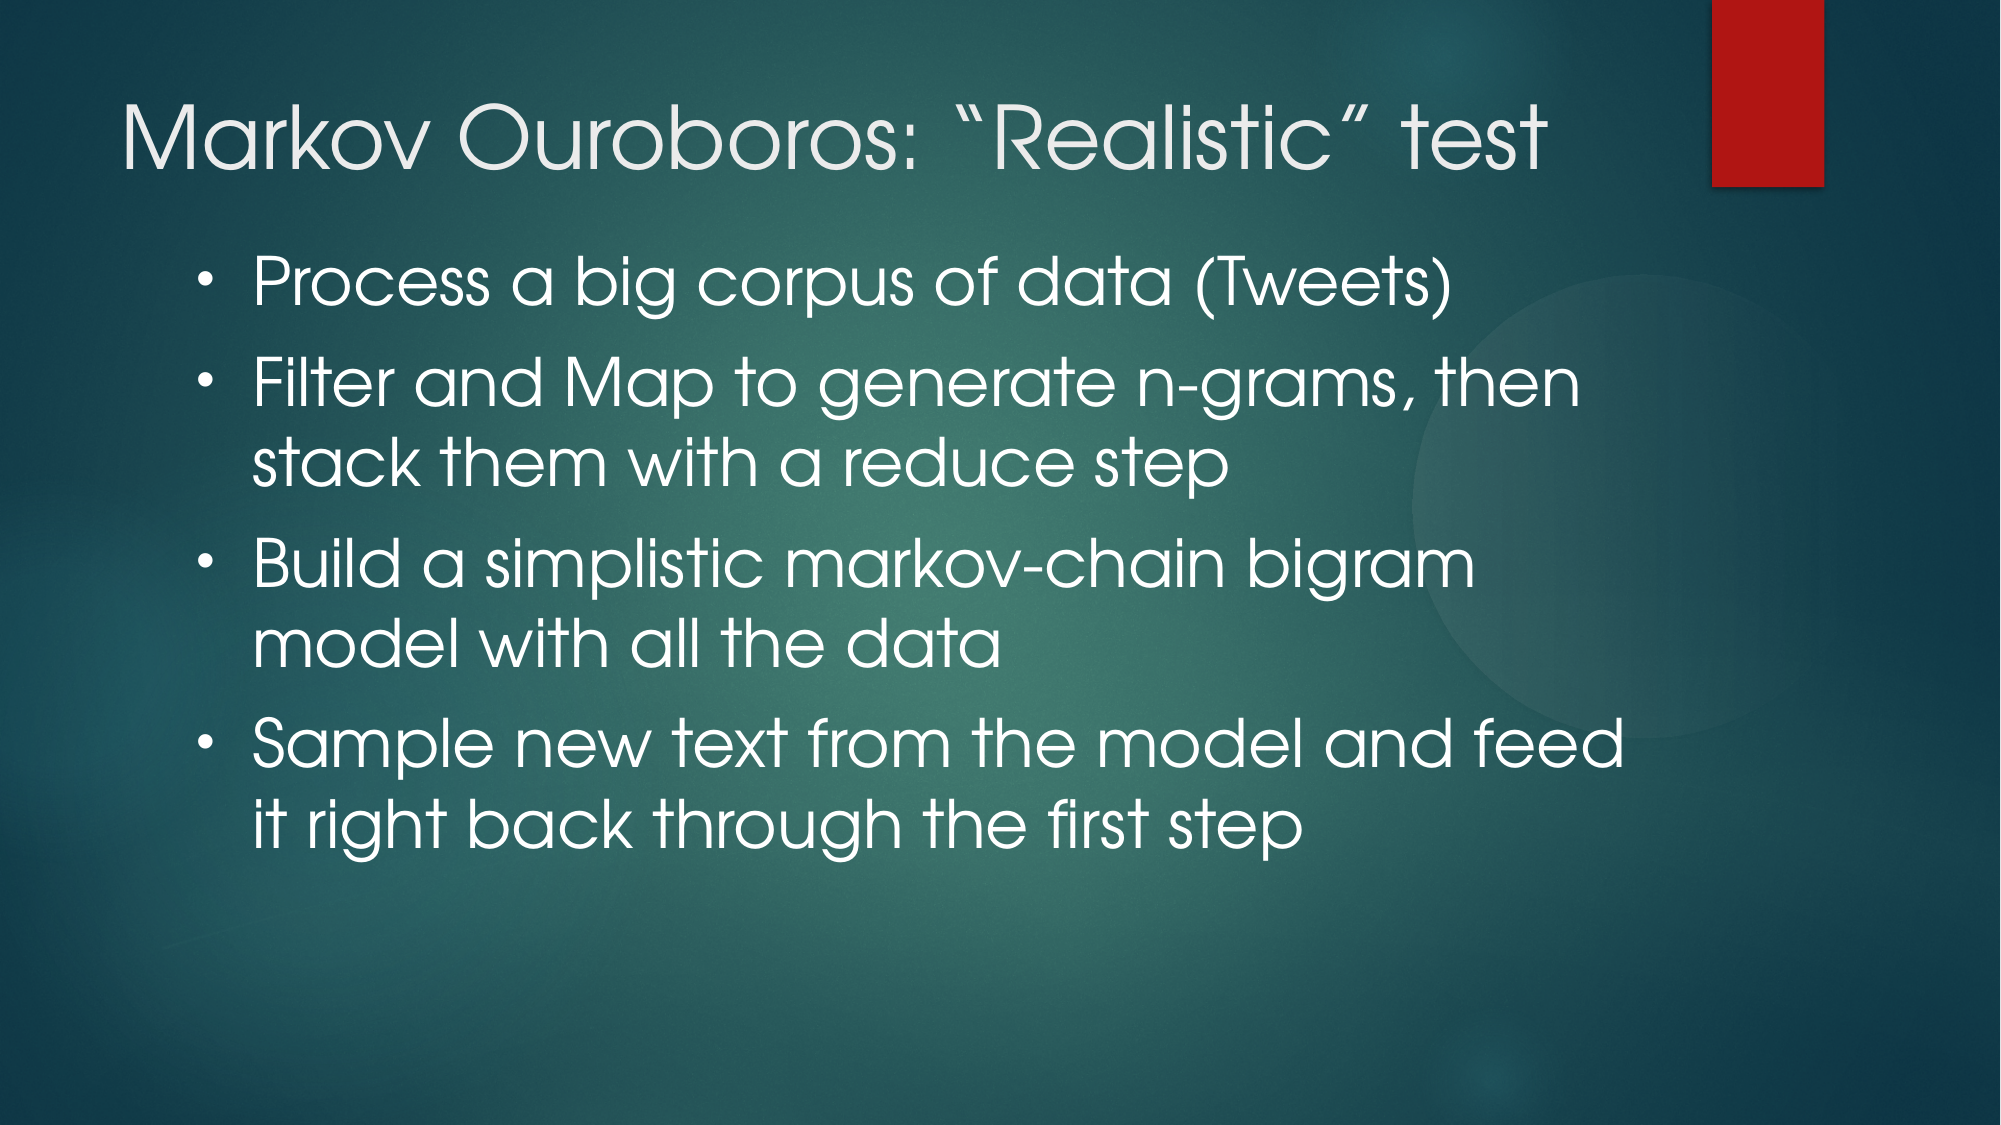

Markov Ouroboros: “Realistic” test
Process a big corpus of data (Tweets)
Filter and Map to generate n-grams, then stack them with a reduce step
Build a simplistic markov-chain bigram model with all the data
Sample new text from the model and feed it right back through the first step